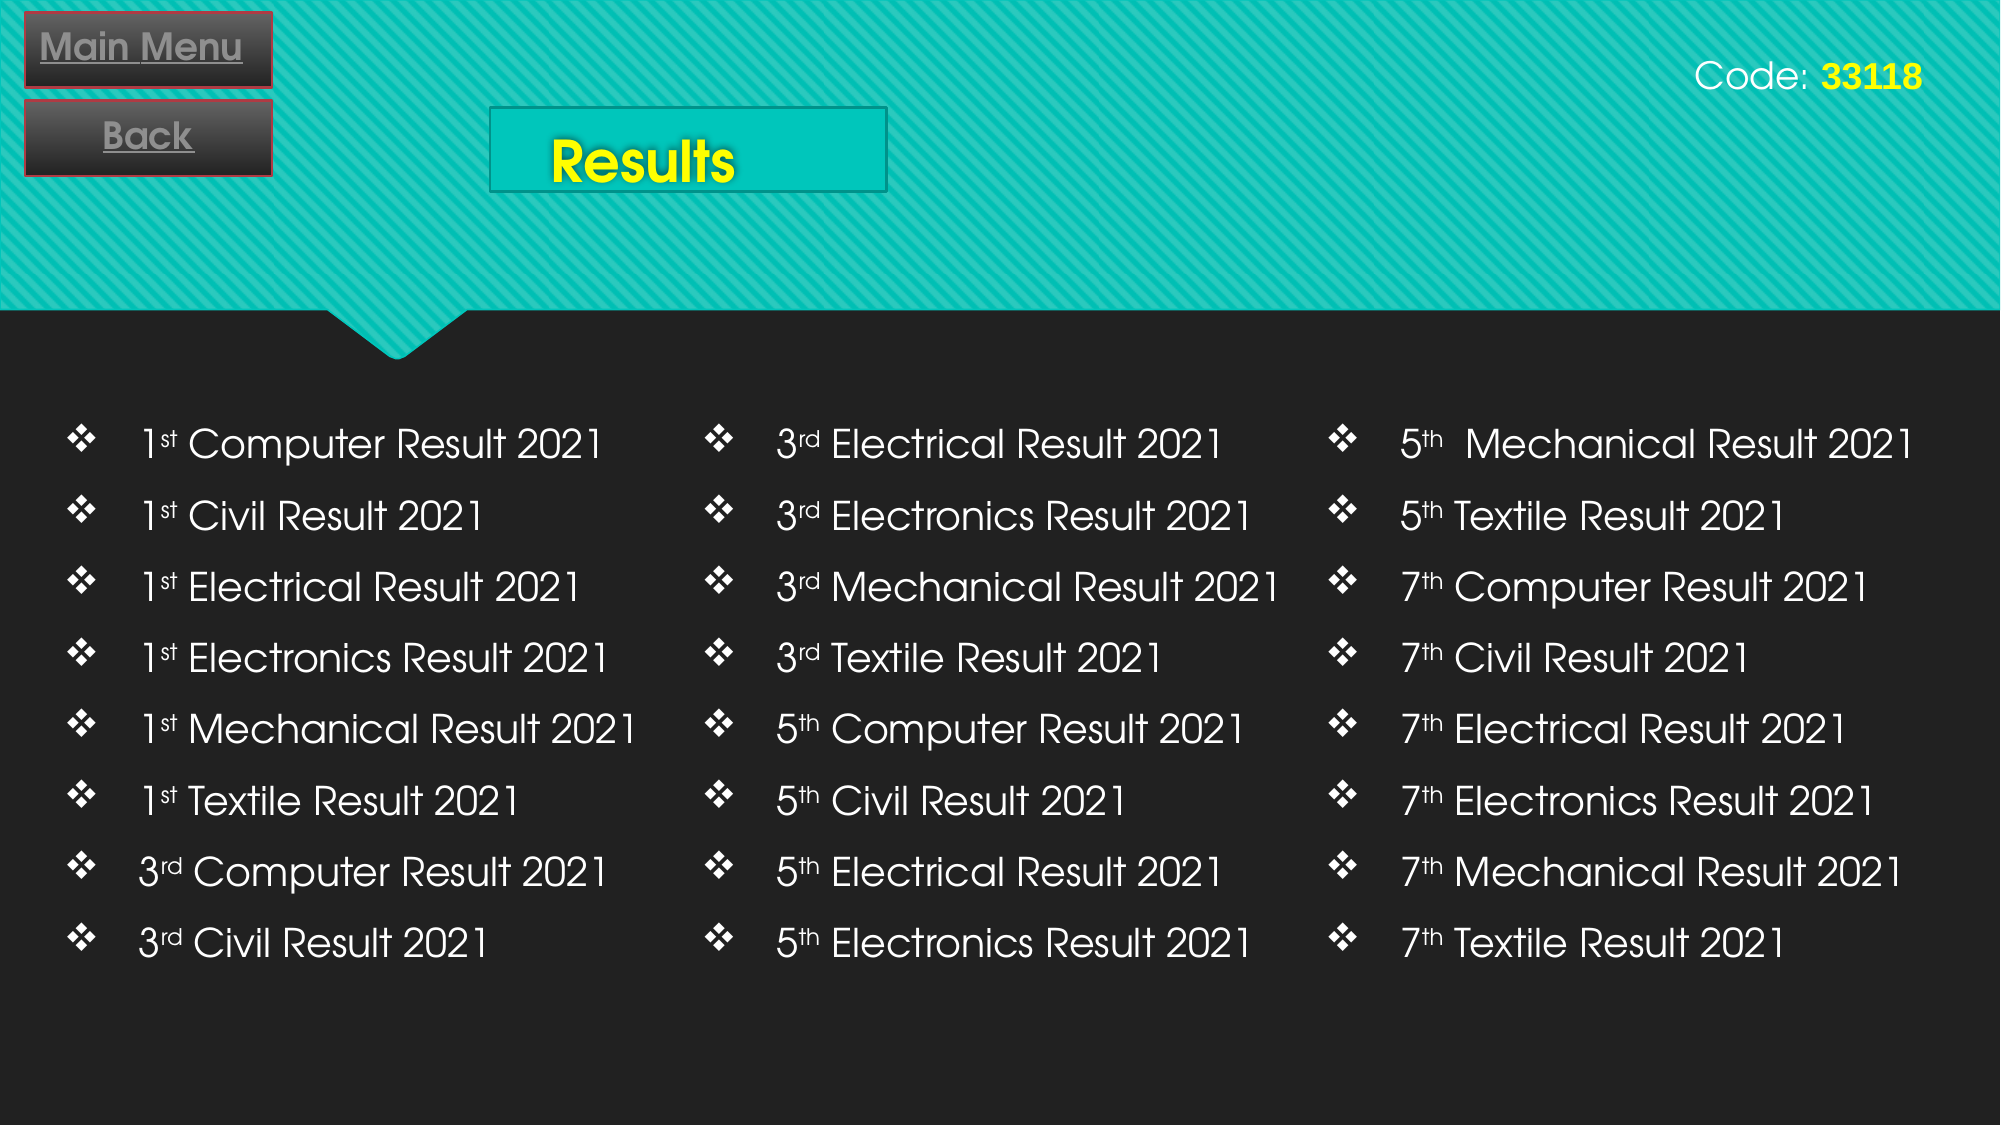

Main Menu
Code: 33118

Back

# Results

1st Computer Result 2021
1st Civil Result 2021
1st Electrical Result 2021
1st Electronics Result 2021
1st Mechanical Result 2021
1st Textile Result 2021
3rd Computer Result 2021
3rd Civil Result 2021
3rd Electrical Result 2021
3rd Electronics Result 2021
3rd Mechanical Result 2021
3rd Textile Result 2021
5th Computer Result 2021
5th Civil Result 2021
5th Electrical Result 2021
5th Electronics Result 2021
5th  Mechanical Result 2021
5th Textile Result 2021
7th Computer Result 2021
7th Civil Result 2021
7th Electrical Result 2021
7th Electronics Result 2021
7th Mechanical Result 2021
7th Textile Result 2021